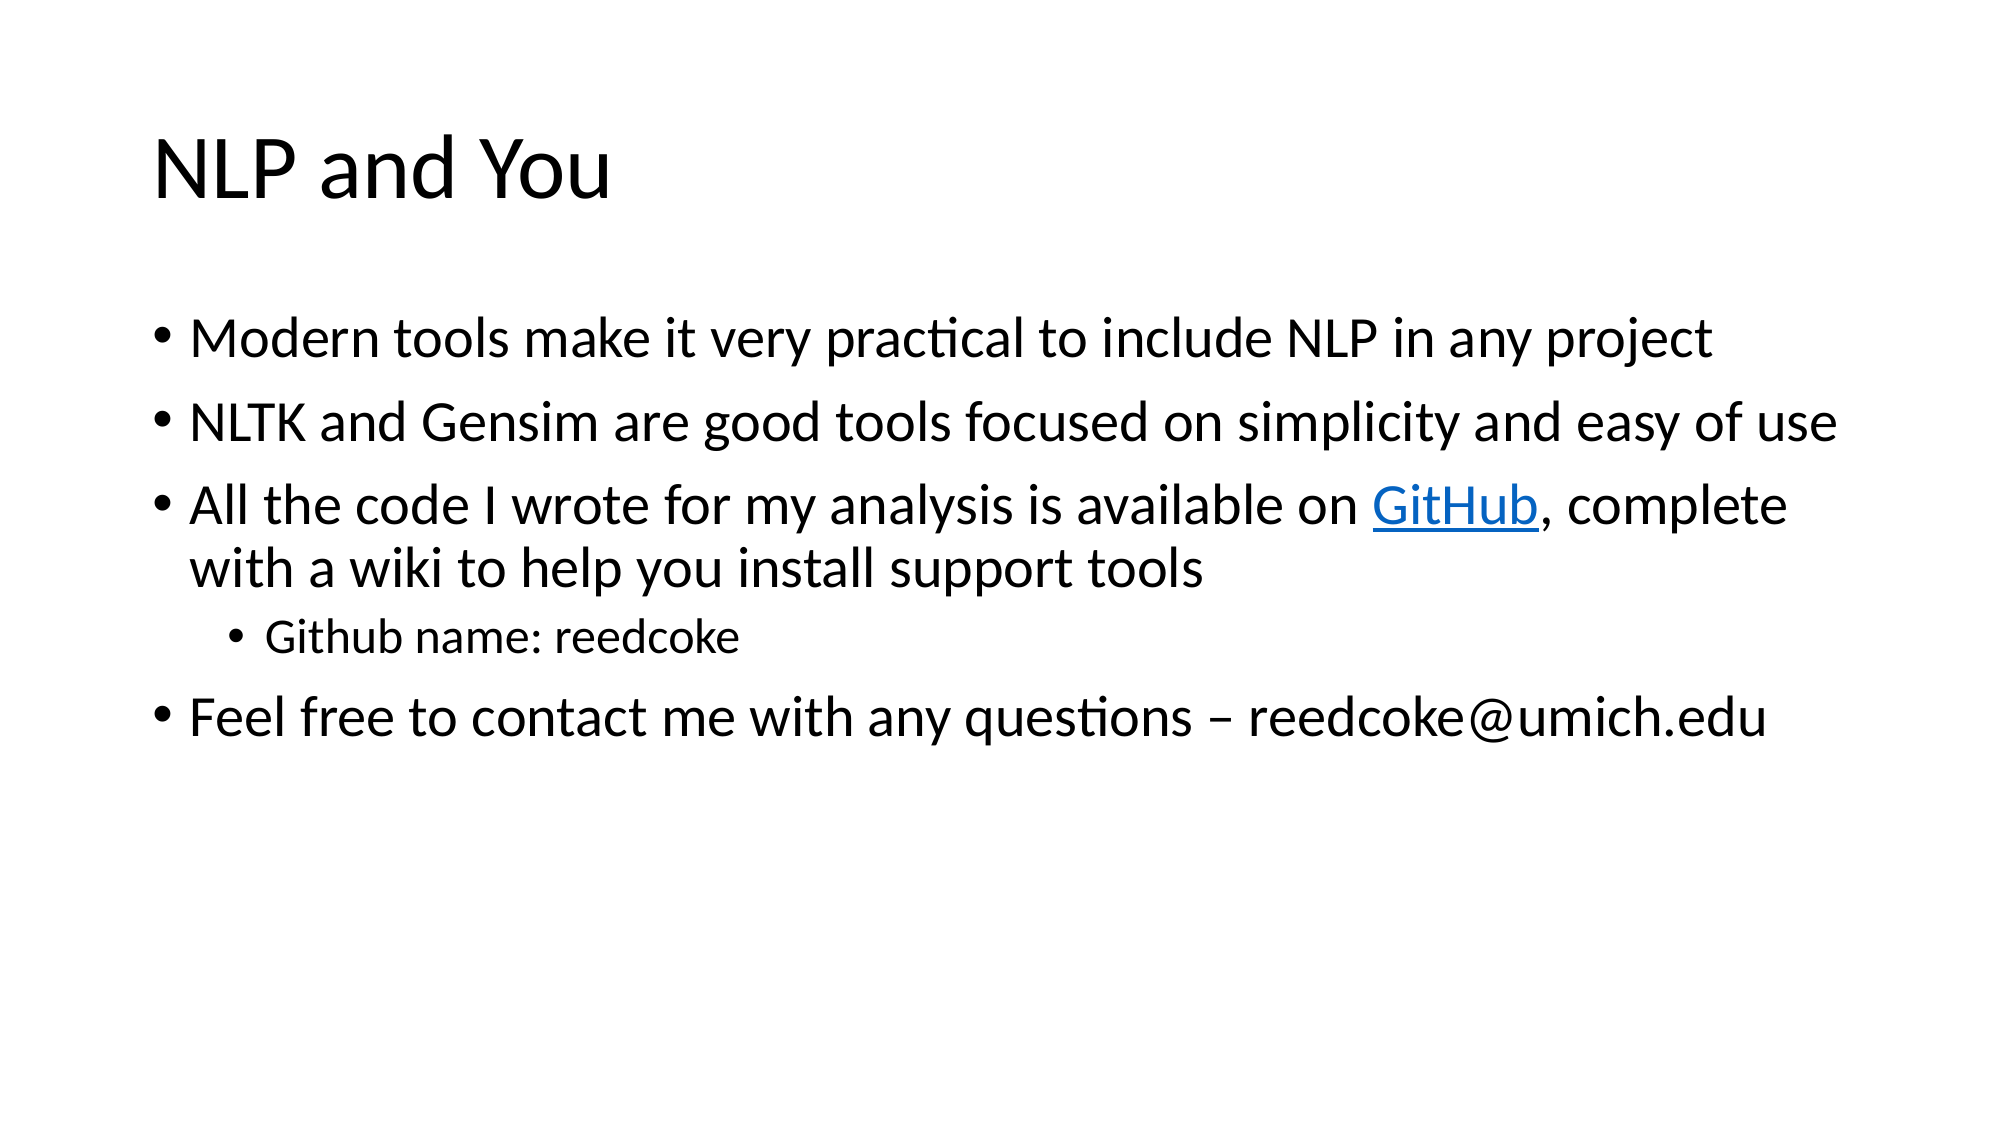

# NLP and You
Modern tools make it very practical to include NLP in any project
NLTK and Gensim are good tools focused on simplicity and easy of use
All the code I wrote for my analysis is available on GitHub, complete with a wiki to help you install support tools
Github name: reedcoke
Feel free to contact me with any questions – reedcoke@umich.edu